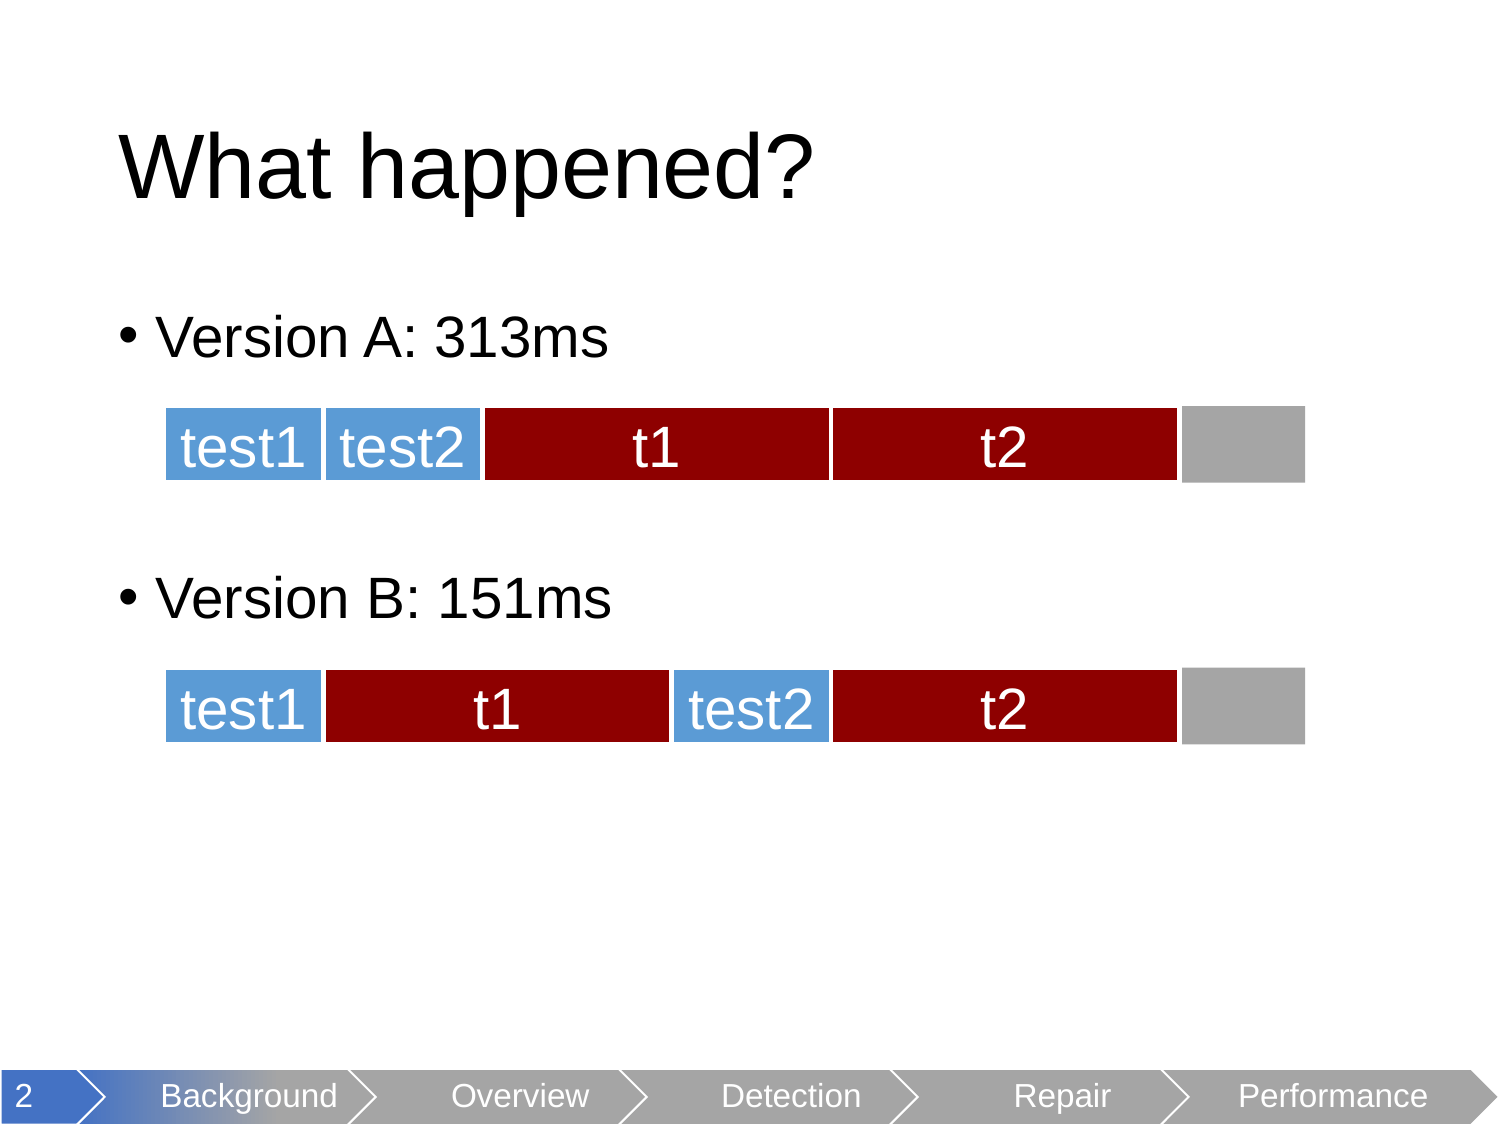

# What happened?
Version A: 313ms
t2
test1
test2
t1

Version B: 151ms
test2
t2
test1
t1

2
Background
Overview
Detection
Repair
Performance